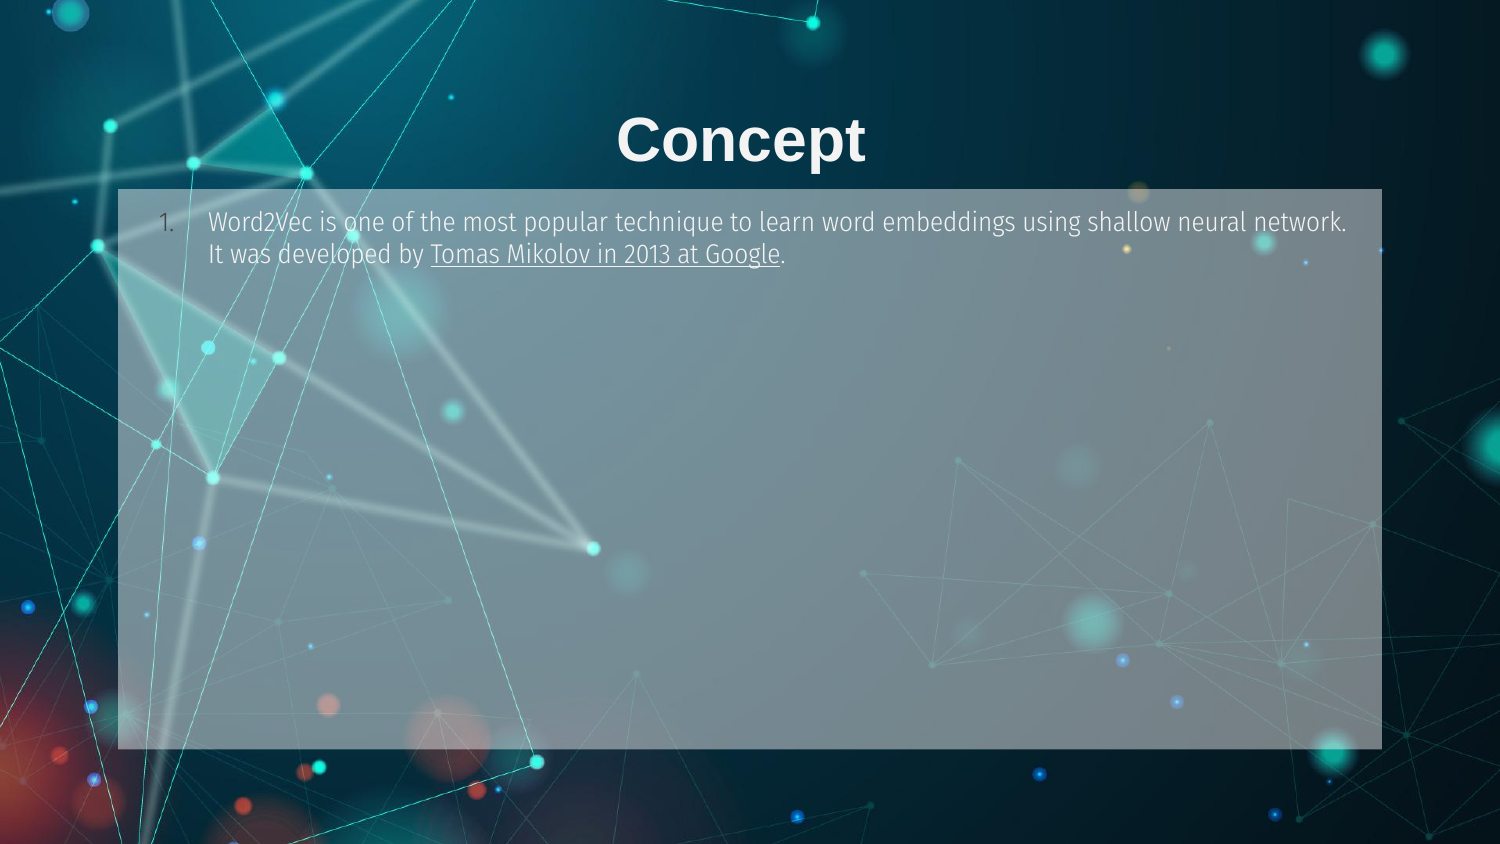

# Concept
Word2Vec is one of the most popular technique to learn word embeddings using shallow neural network. It was developed by Tomas Mikolov in 2013 at Google.